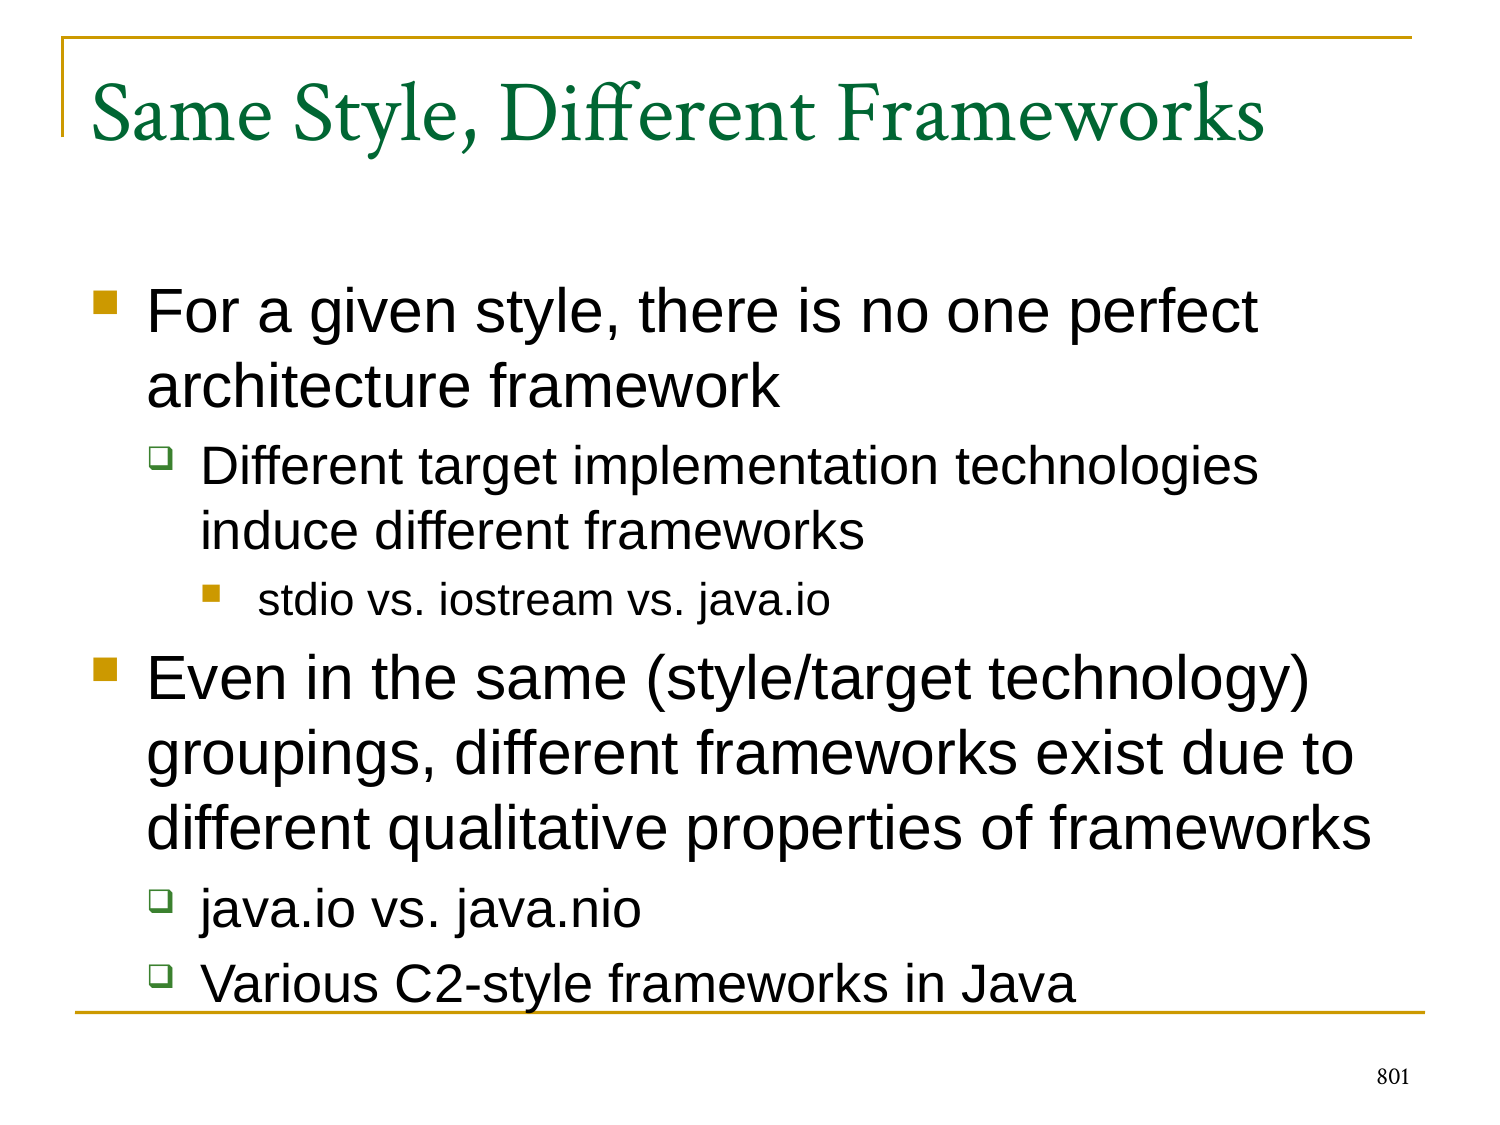

# Same Style, Different Frameworks
For a given style, there is no one perfect architecture framework
Different target implementation technologies induce different frameworks
stdio vs. iostream vs. java.io
Even in the same (style/target technology) groupings, different frameworks exist due to different qualitative properties of frameworks
java.io vs. java.nio
Various C2-style frameworks in Java
801